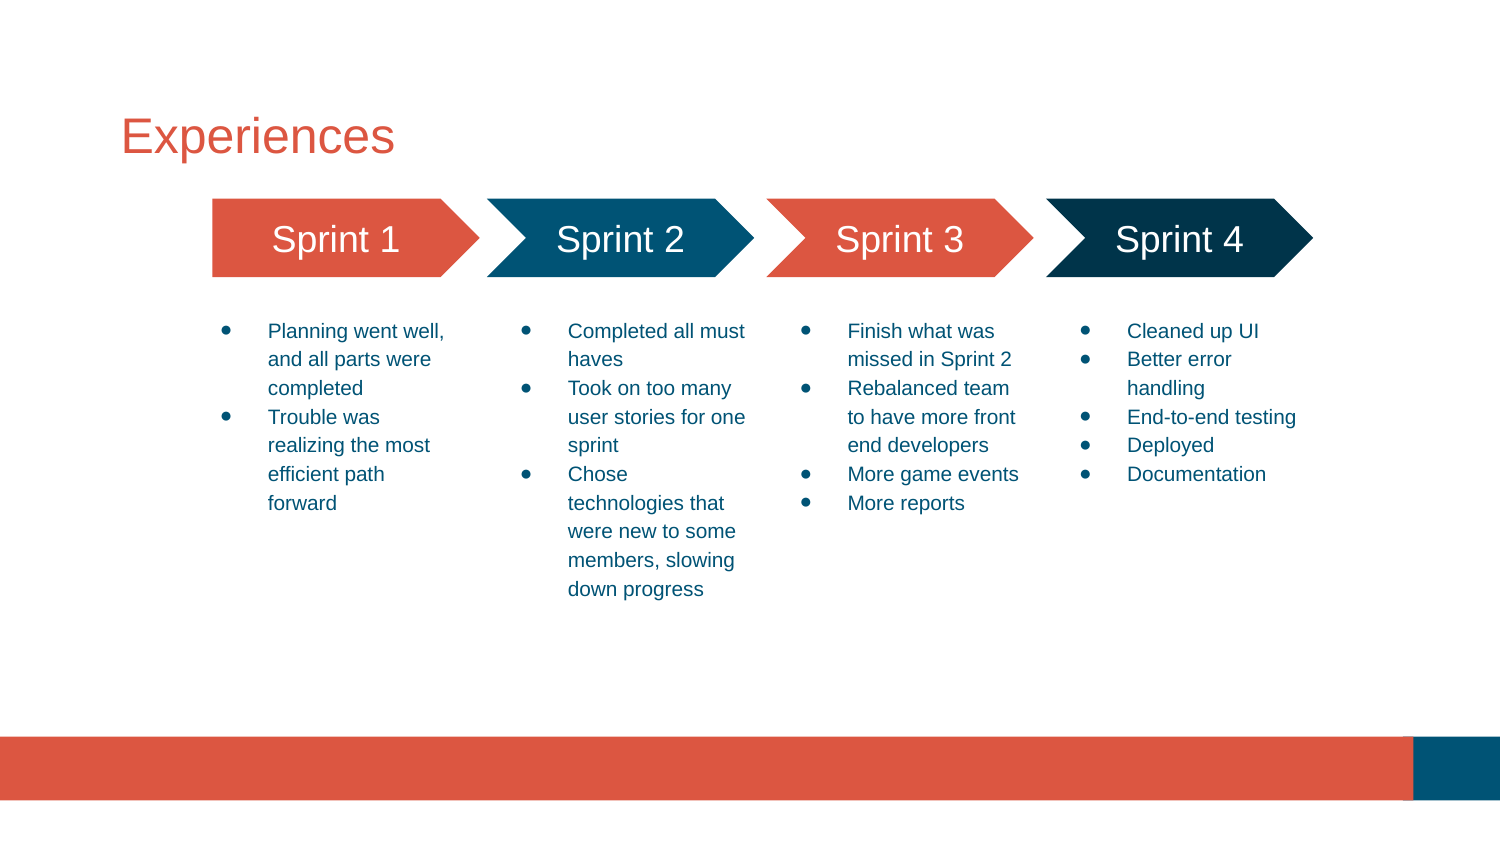

# Experiences
Sprint 1
Sprint 2
Sprint 3
Sprint 4
Planning went well, and all parts were completed
Trouble was realizing the most efficient path forward
Completed all must haves
Took on too many user stories for one sprint
Chose technologies that were new to some members, slowing down progress
Finish what was missed in Sprint 2
Rebalanced team to have more front end developers
More game events
More reports
Cleaned up UI
Better error handling
End-to-end testing
Deployed
Documentation